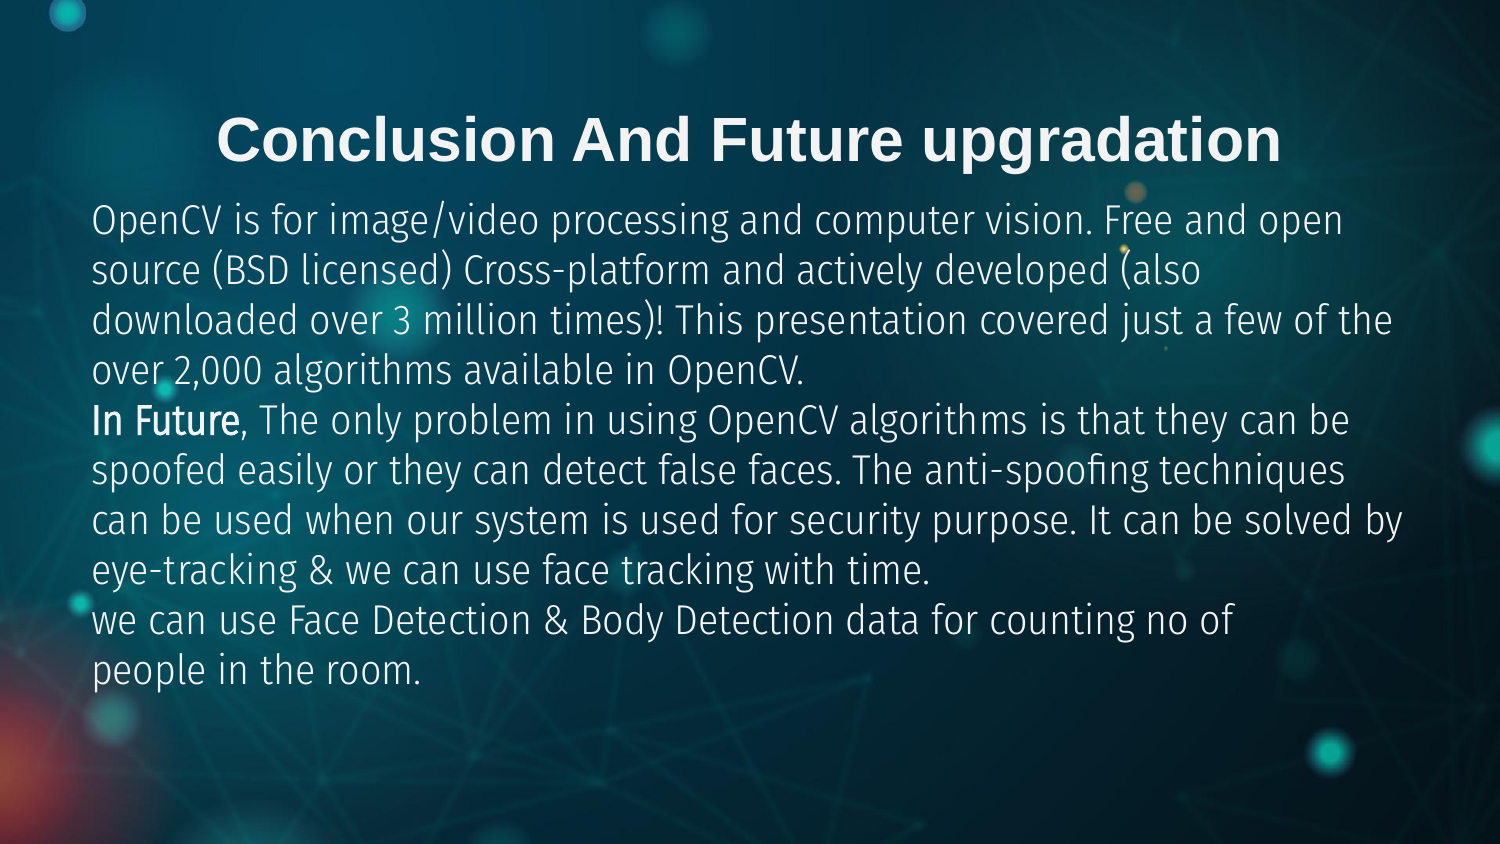

# Conclusion And Future upgradation
OpenCV is for image/video processing and computer vision. Free and open
source (BSD licensed) Cross-platform and actively developed (also
downloaded over 3 million times)! This presentation covered just a few of the
over 2,000 algorithms available in OpenCV.
In Future, The only problem in using OpenCV algorithms is that they can be
spoofed easily or they can detect false faces. The anti-spoofing techniques
can be used when our system is used for security purpose. It can be solved by
eye-tracking & we can use face tracking with time.
we can use Face Detection & Body Detection data for counting no of
people in the room.